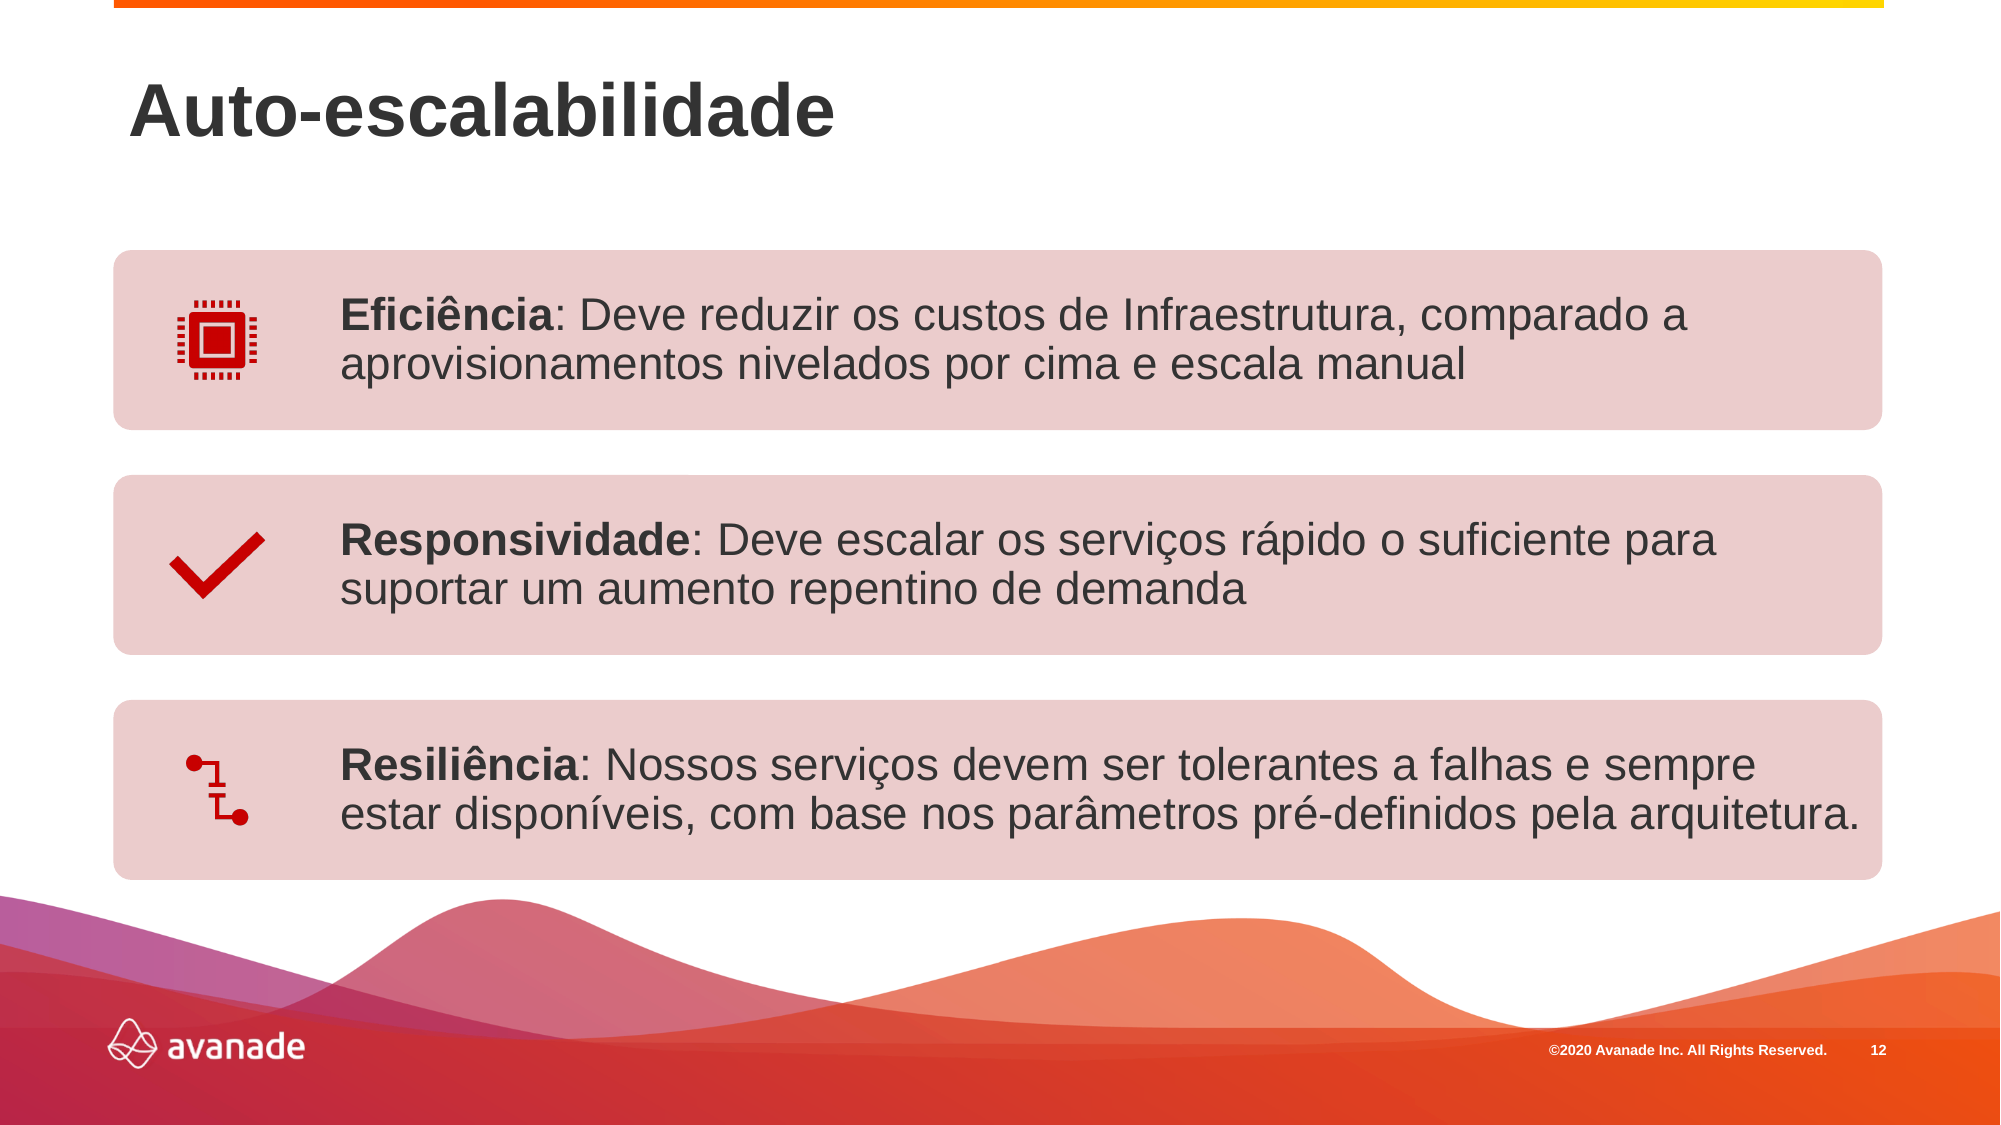

# Auto-escalabilidade
Eficiência: Deve reduzir os custos de Infraestrutura, comparado a aprovisionamentos nivelados por cima e escala manual
Responsividade: Deve escalar os serviços rápido o suficiente para suportar um aumento repentino de demanda
Resiliência: Nossos serviços devem ser tolerantes a falhas e sempre estar disponíveis, com base nos parâmetros pré-definidos pela arquitetura.
12